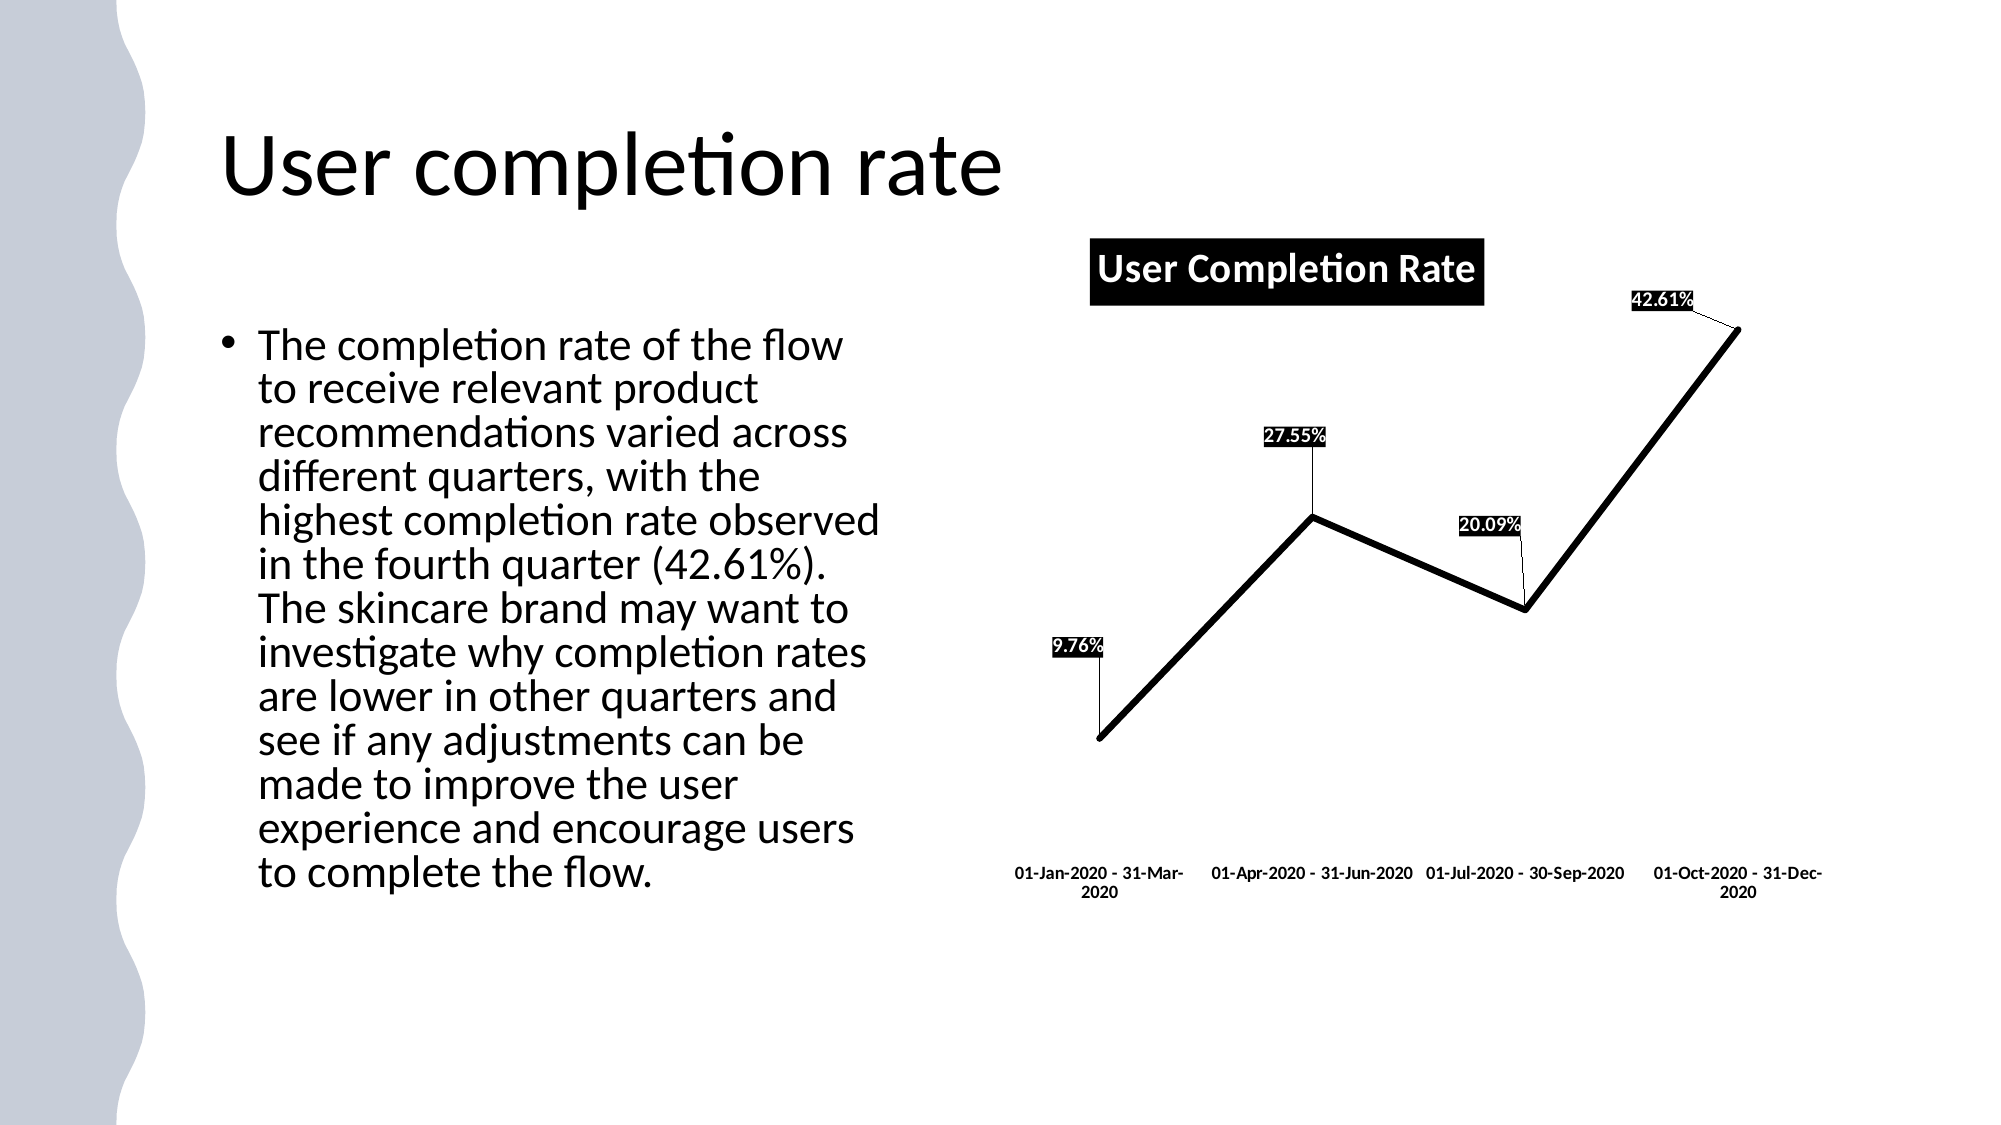

# User completion rate

### Chart: User Completion Rate

| Category | Total |
|---|---|
| 01-Jan-2020 - 31-Mar-2020 | 0.09756657483930212 |
| 01-Apr-2020 - 31-Jun-2020 | 0.27548209366391185 |
| 01-Jul-2020 - 30-Sep-2020 | 0.20087235996326905 |
| 01-Oct-2020 - 31-Dec-2020 | 0.426078971533517 |
The completion rate of the flow to receive relevant product recommendations varied across different quarters, with the highest completion rate observed in the fourth quarter (42.61%). The skincare brand may want to investigate why completion rates are lower in other quarters and see if any adjustments can be made to improve the user experience and encourage users to complete the flow.